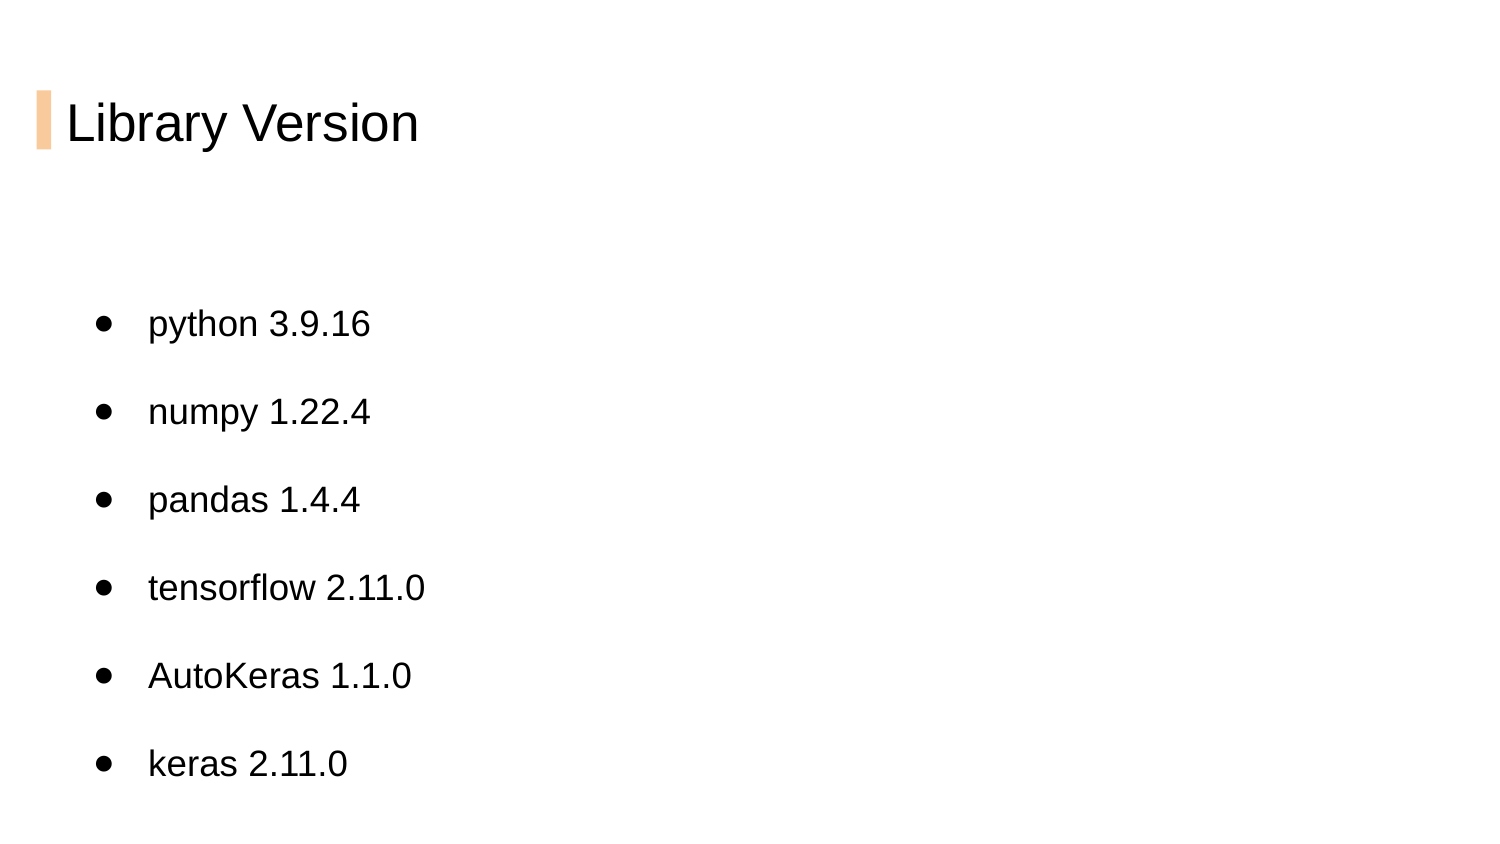

# Library Version

python 3.9.16
numpy 1.22.4
pandas 1.4.4
tensorflow 2.11.0
AutoKeras 1.1.0
keras 2.11.0